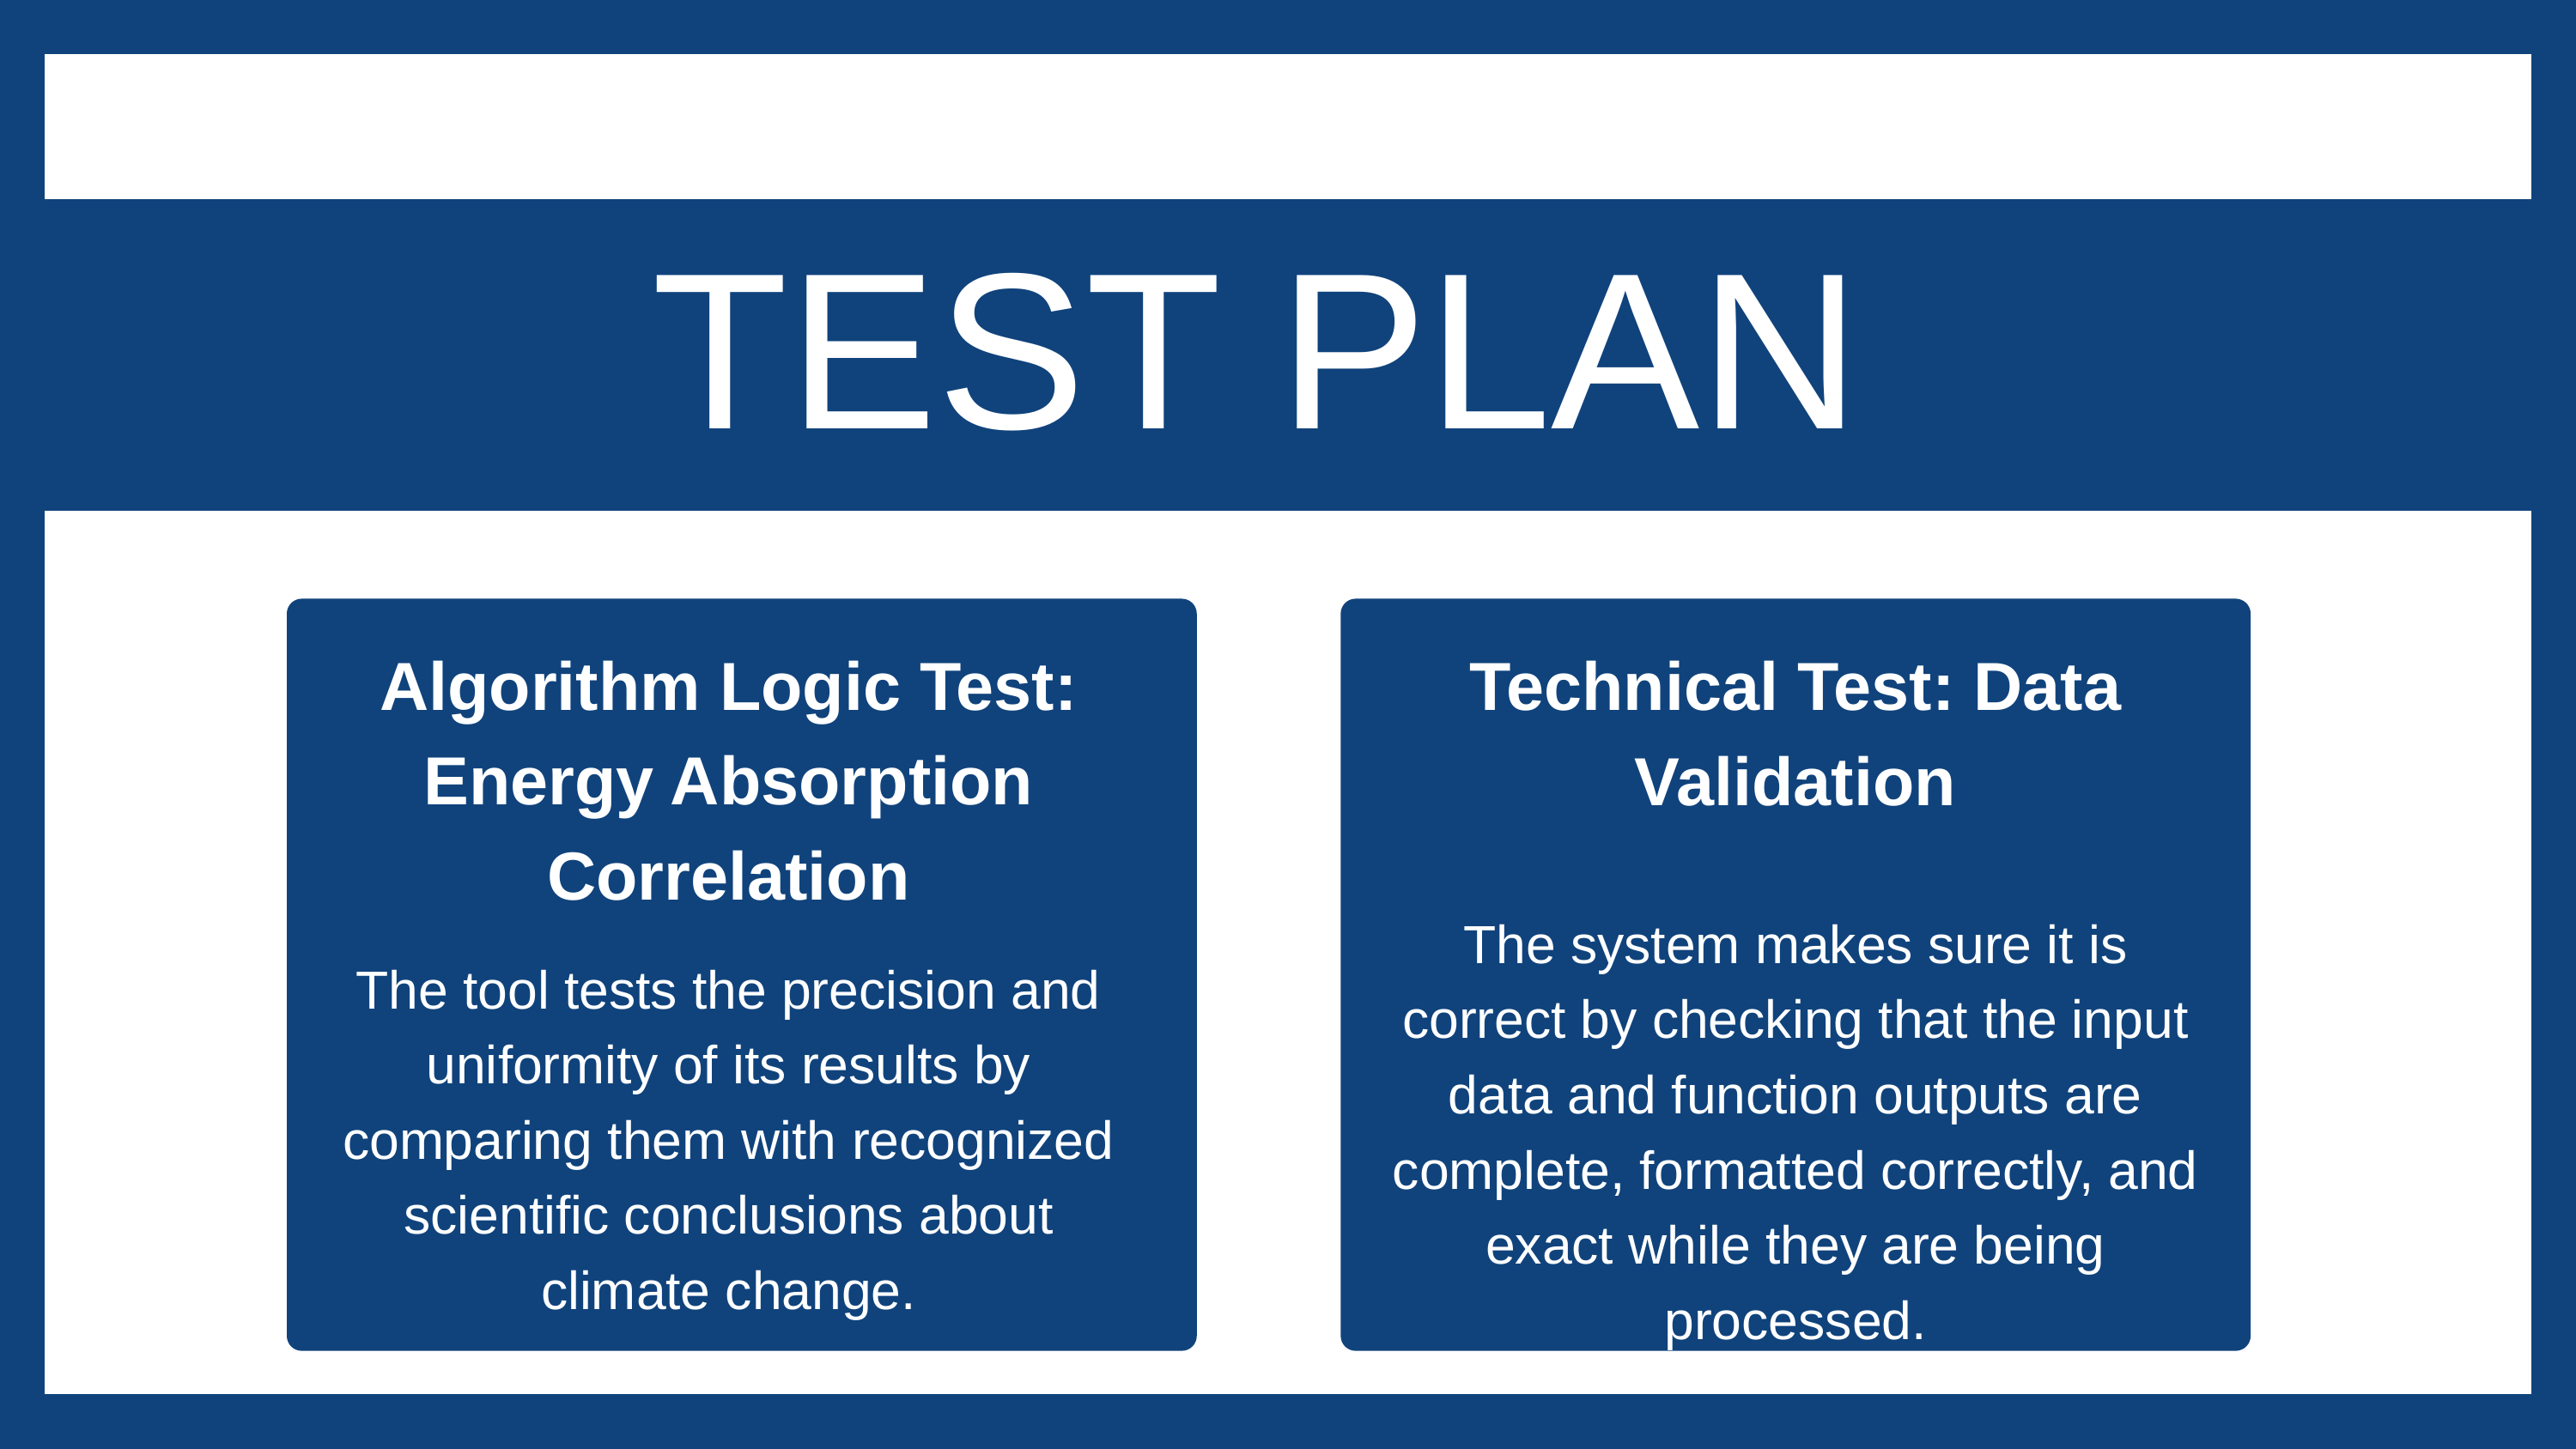

TEST PLAN

Algorithm Logic Test: Energy Absorption Correlation

Technical Test: Data Validation

The system makes sure it is correct by checking that the input data and function outputs are complete, formatted correctly, and exact while they are being processed.
The tool tests the precision and uniformity of its results by comparing them with recognized scientific conclusions about climate change.